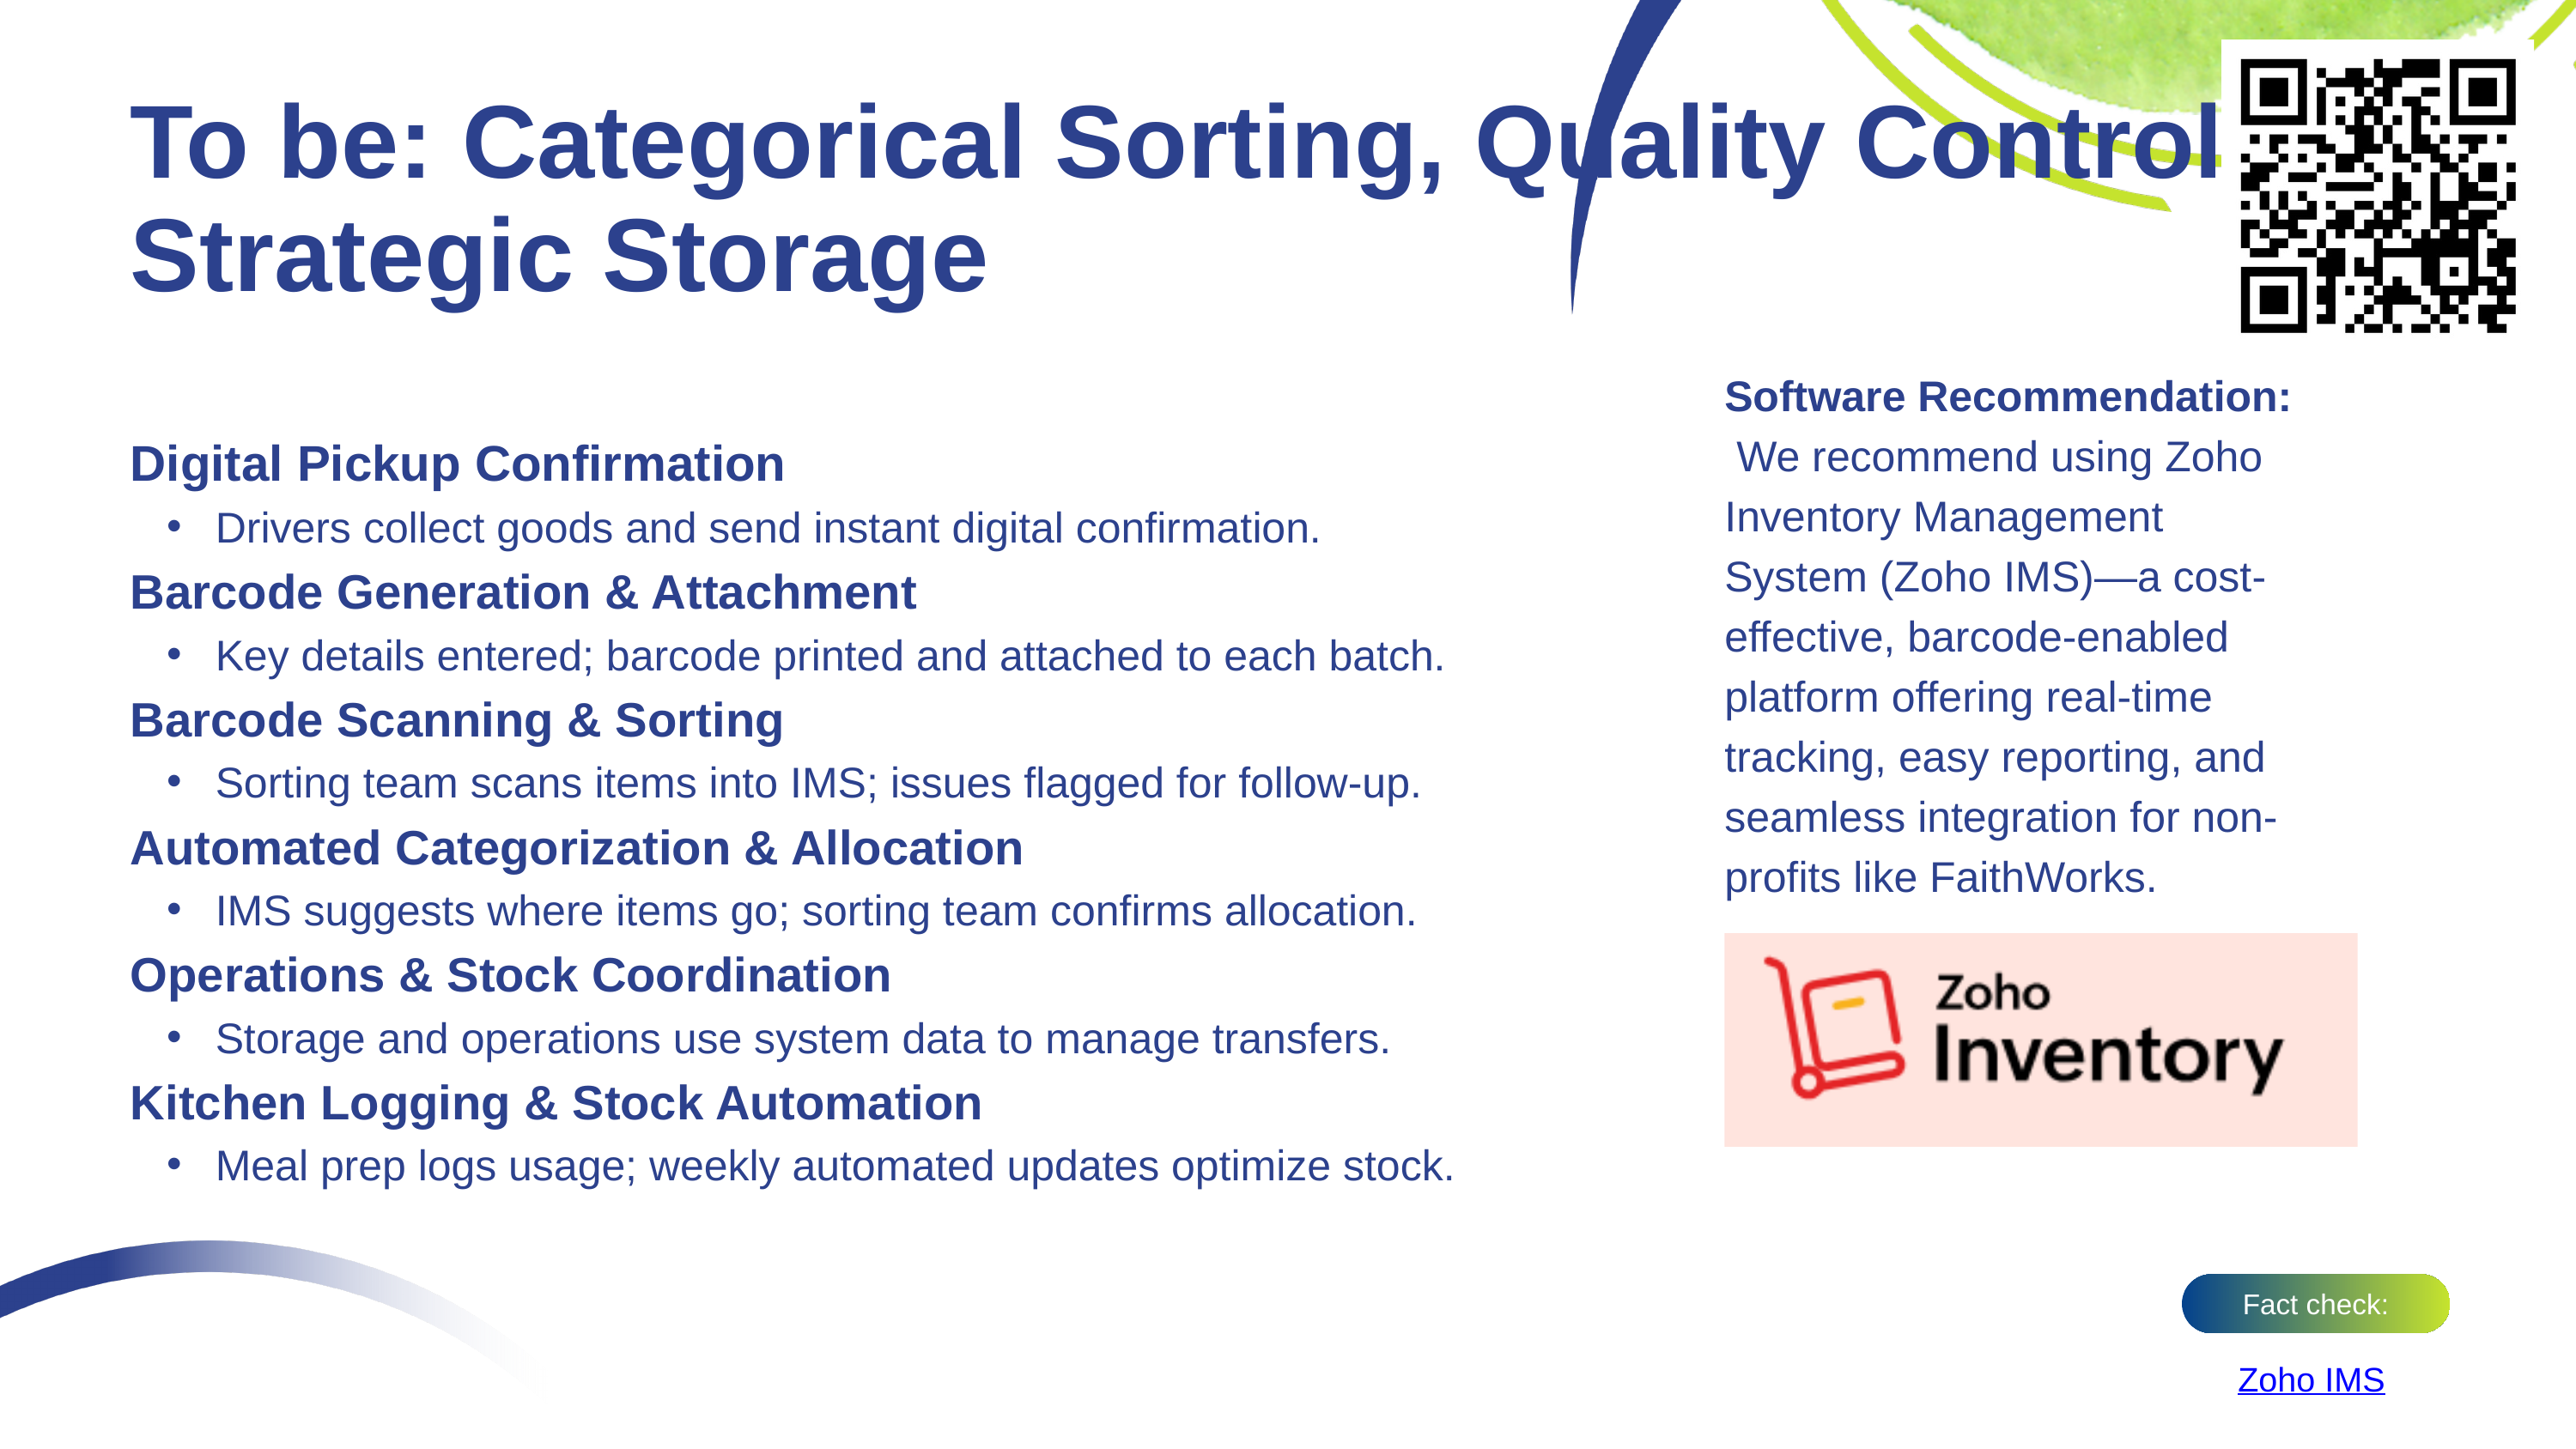

To be: Categorical Sorting, Quality Control & Strategic Storage
Software Recommendation:
 We recommend using Zoho Inventory Management System (Zoho IMS)—a cost-effective, barcode-enabled platform offering real-time tracking, easy reporting, and seamless integration for non-profits like FaithWorks.
Digital Pickup Confirmation
 Drivers collect goods and send instant digital confirmation.
Barcode Generation & Attachment
 Key details entered; barcode printed and attached to each batch.
Barcode Scanning & Sorting
 Sorting team scans items into IMS; issues flagged for follow-up.
Automated Categorization & Allocation
 IMS suggests where items go; sorting team confirms allocation.
Operations & Stock Coordination
 Storage and operations use system data to manage transfers.
Kitchen Logging & Stock Automation
 Meal prep logs usage; weekly automated updates optimize stock.

Fact check:
Zoho IMS